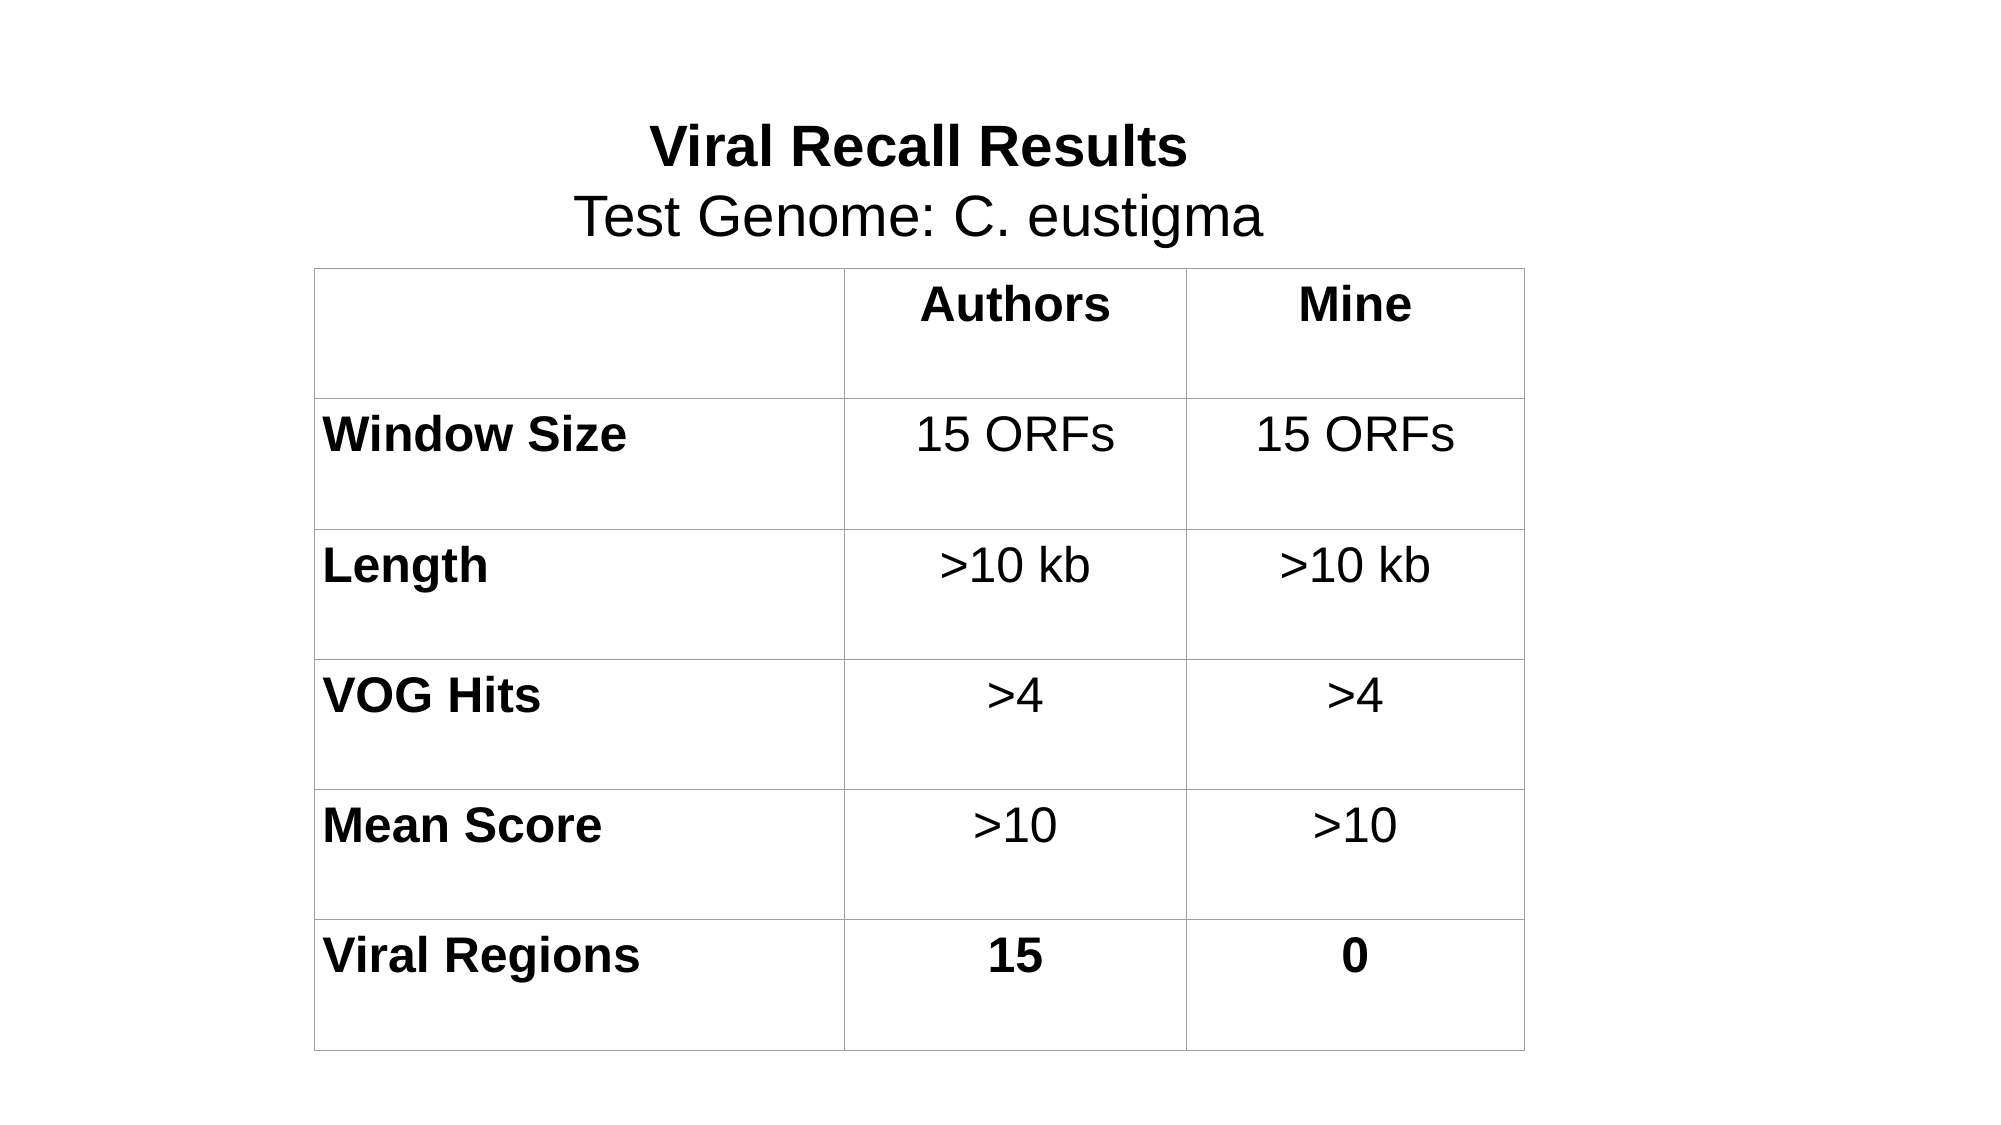

Viral Recall Results
Test Genome: C. eustigma

|  | Authors | Mine |
| --- | --- | --- |
| Window Size | 15 ORFs | 15 ORFs |
| Length | >10 kb | >10 kb |
| VOG Hits | >4 | >4 |
| Mean Score | >10 | >10 |
| Viral Regions | 15 | 0 |